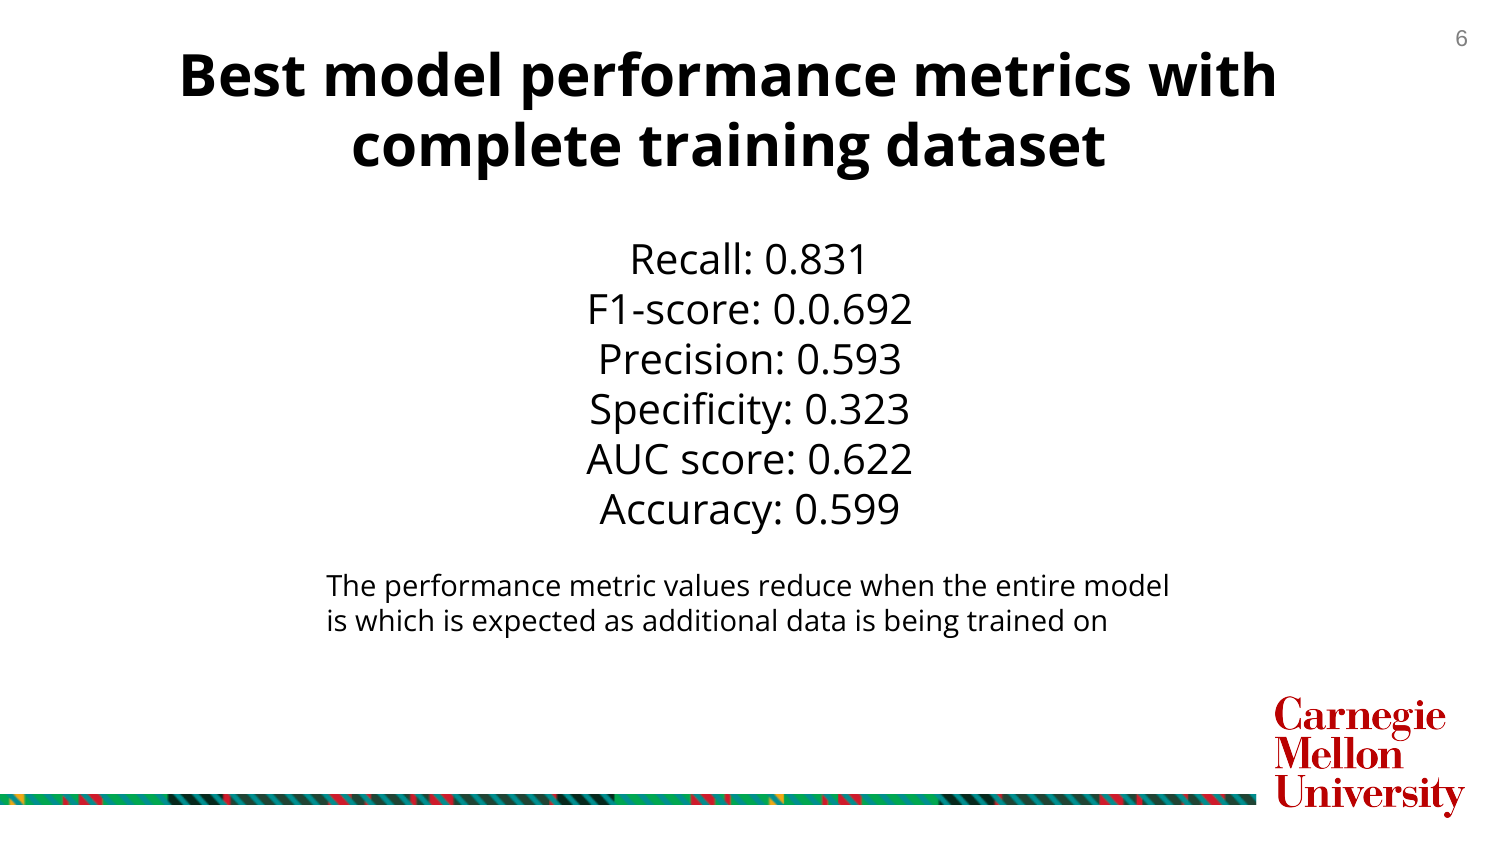

Best model performance metrics with complete training dataset

Recall: 0.831
F1-score: 0.0.692
Precision: 0.593
Specificity: 0.323
AUC score: 0.622
Accuracy: 0.599

The performance metric values reduce when the entire model is which is expected as additional data is being trained on